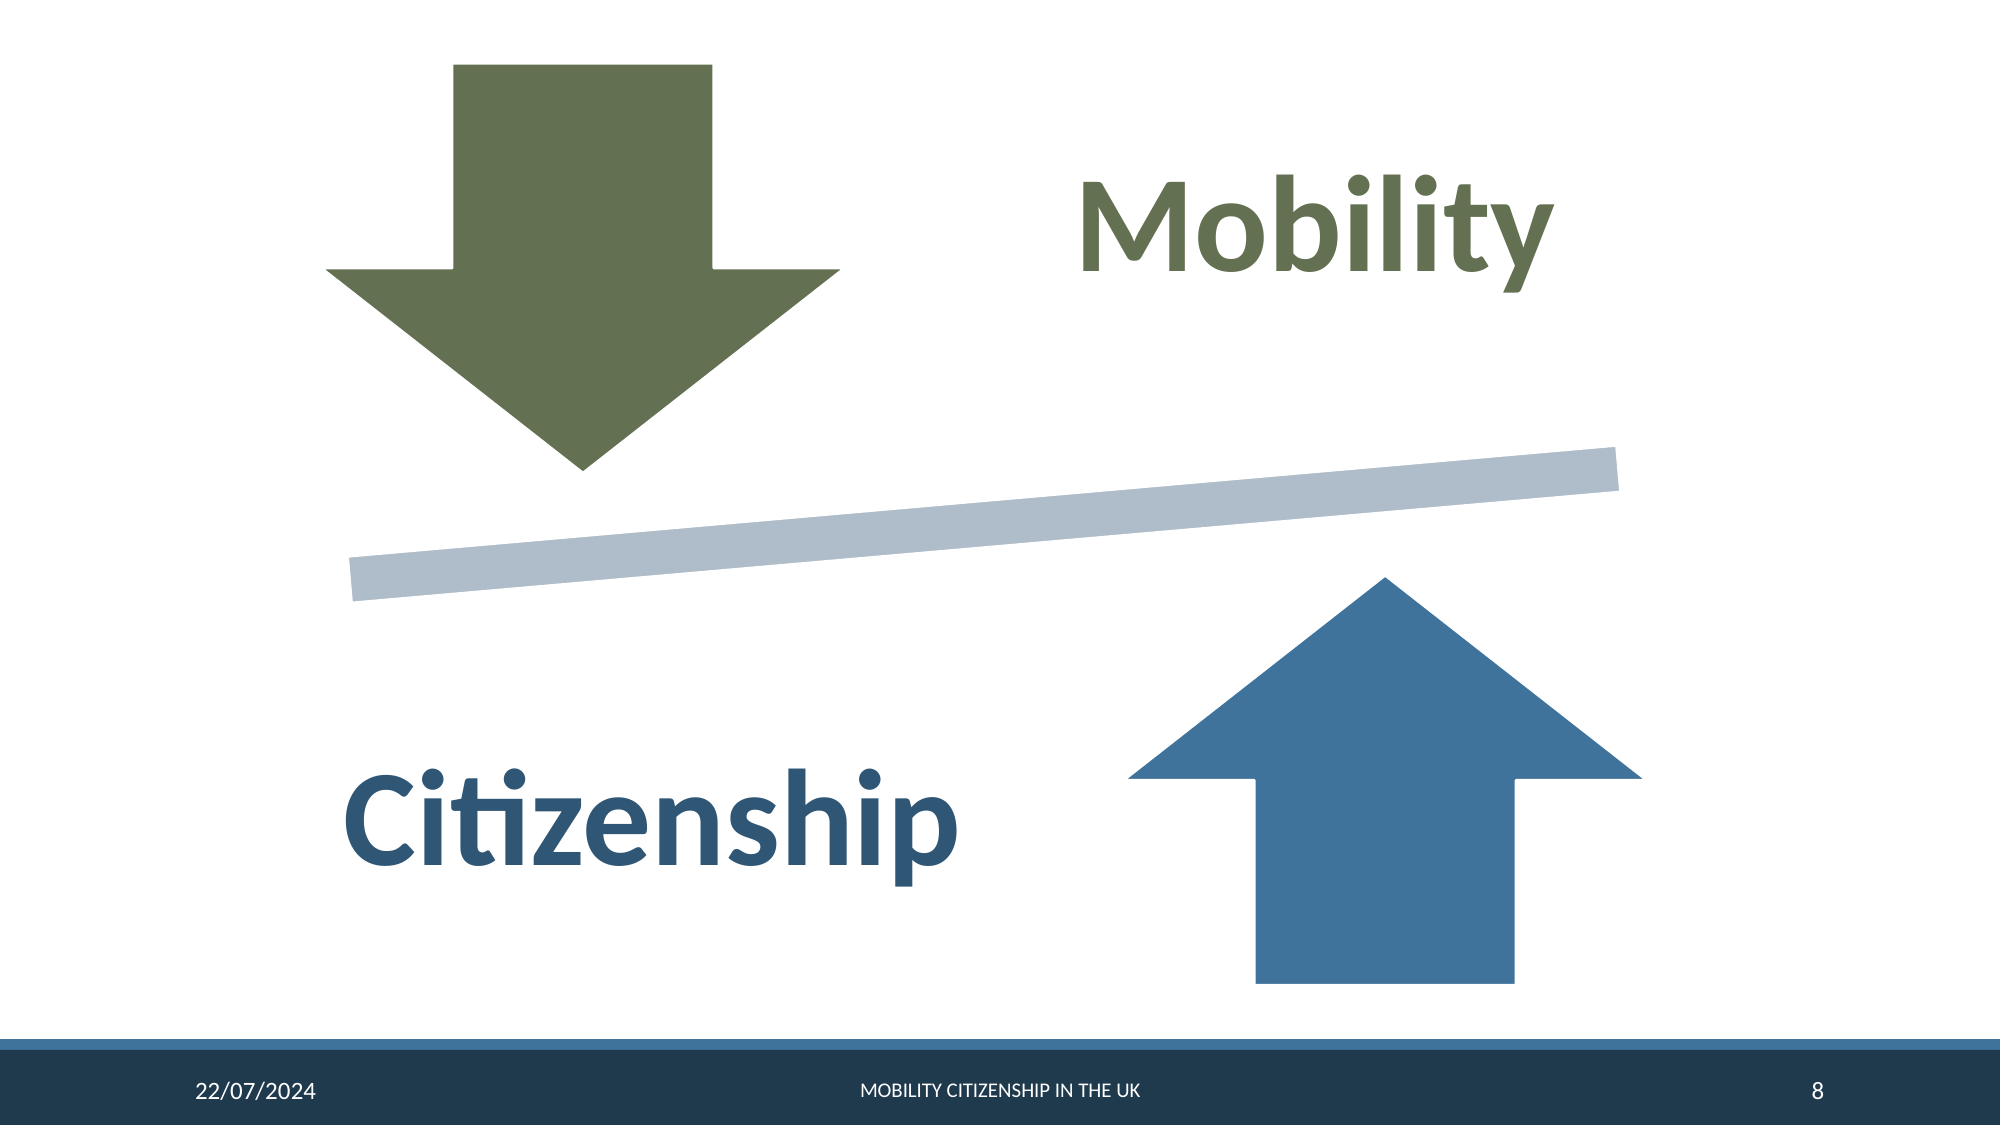

Mobility
Citizenship
22/07/2024
Mobility citizenship in the UK
8